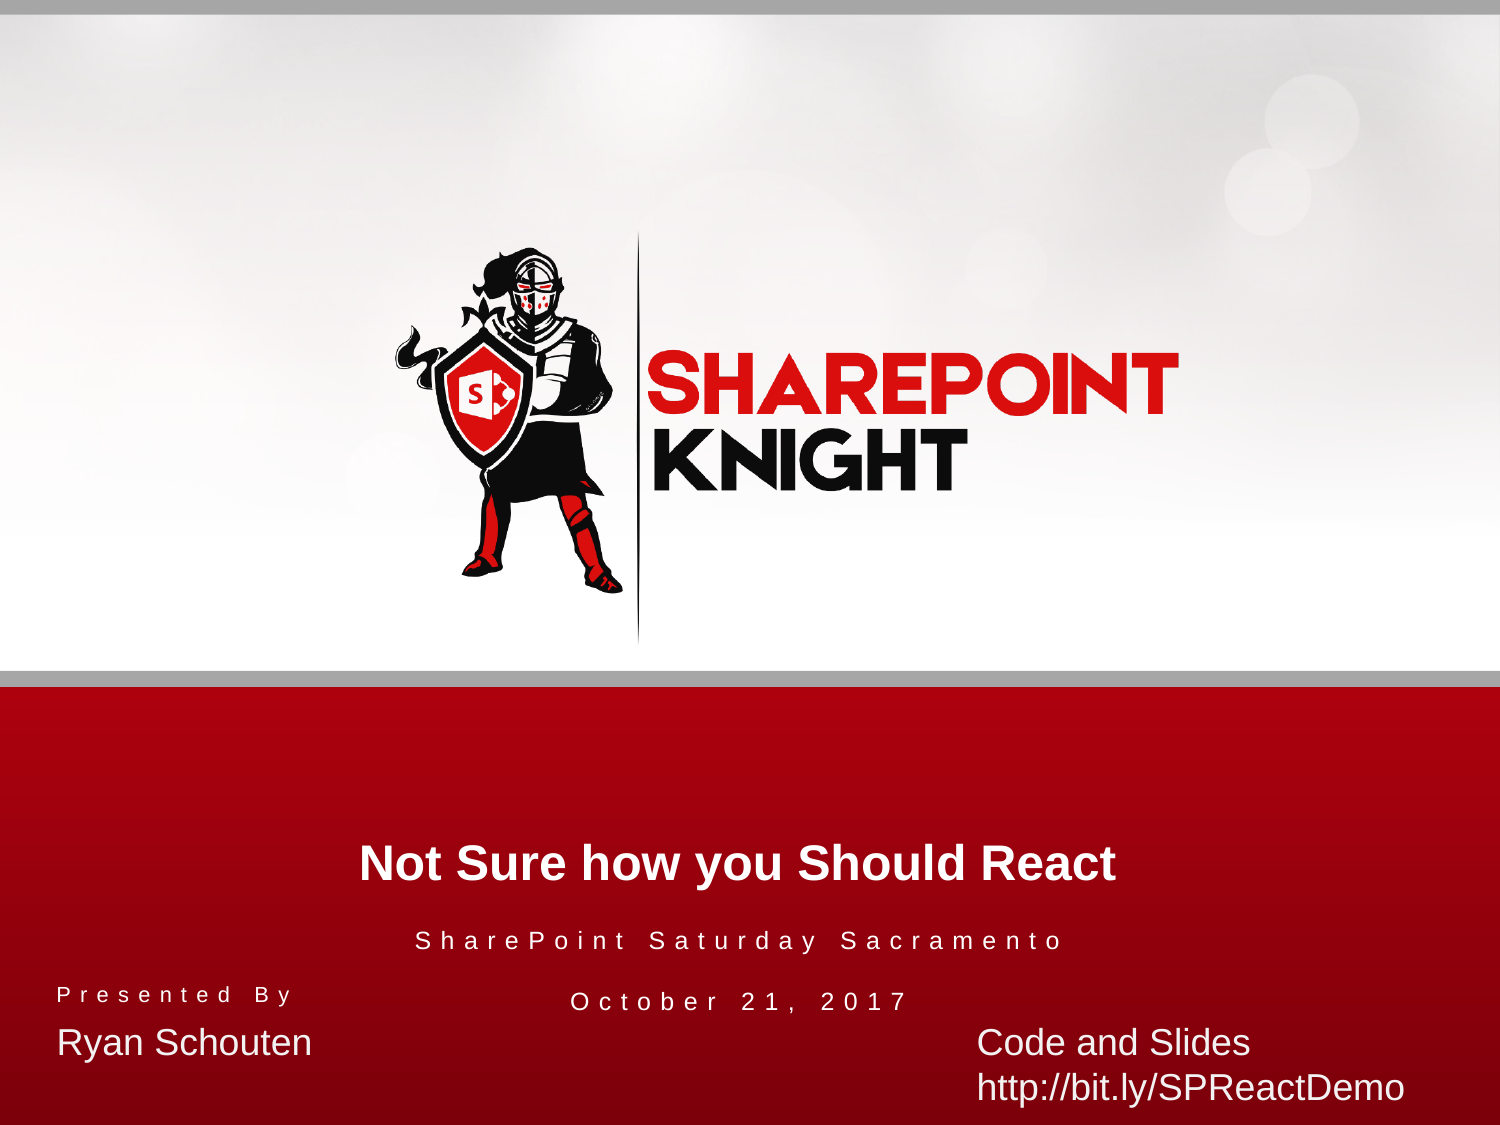

# Not Sure how you Should React
SharePoint Saturday Sacramento
October 21, 2017
Presented By
Ryan Schouten
Code and Slides
http://bit.ly/SPReactDemo